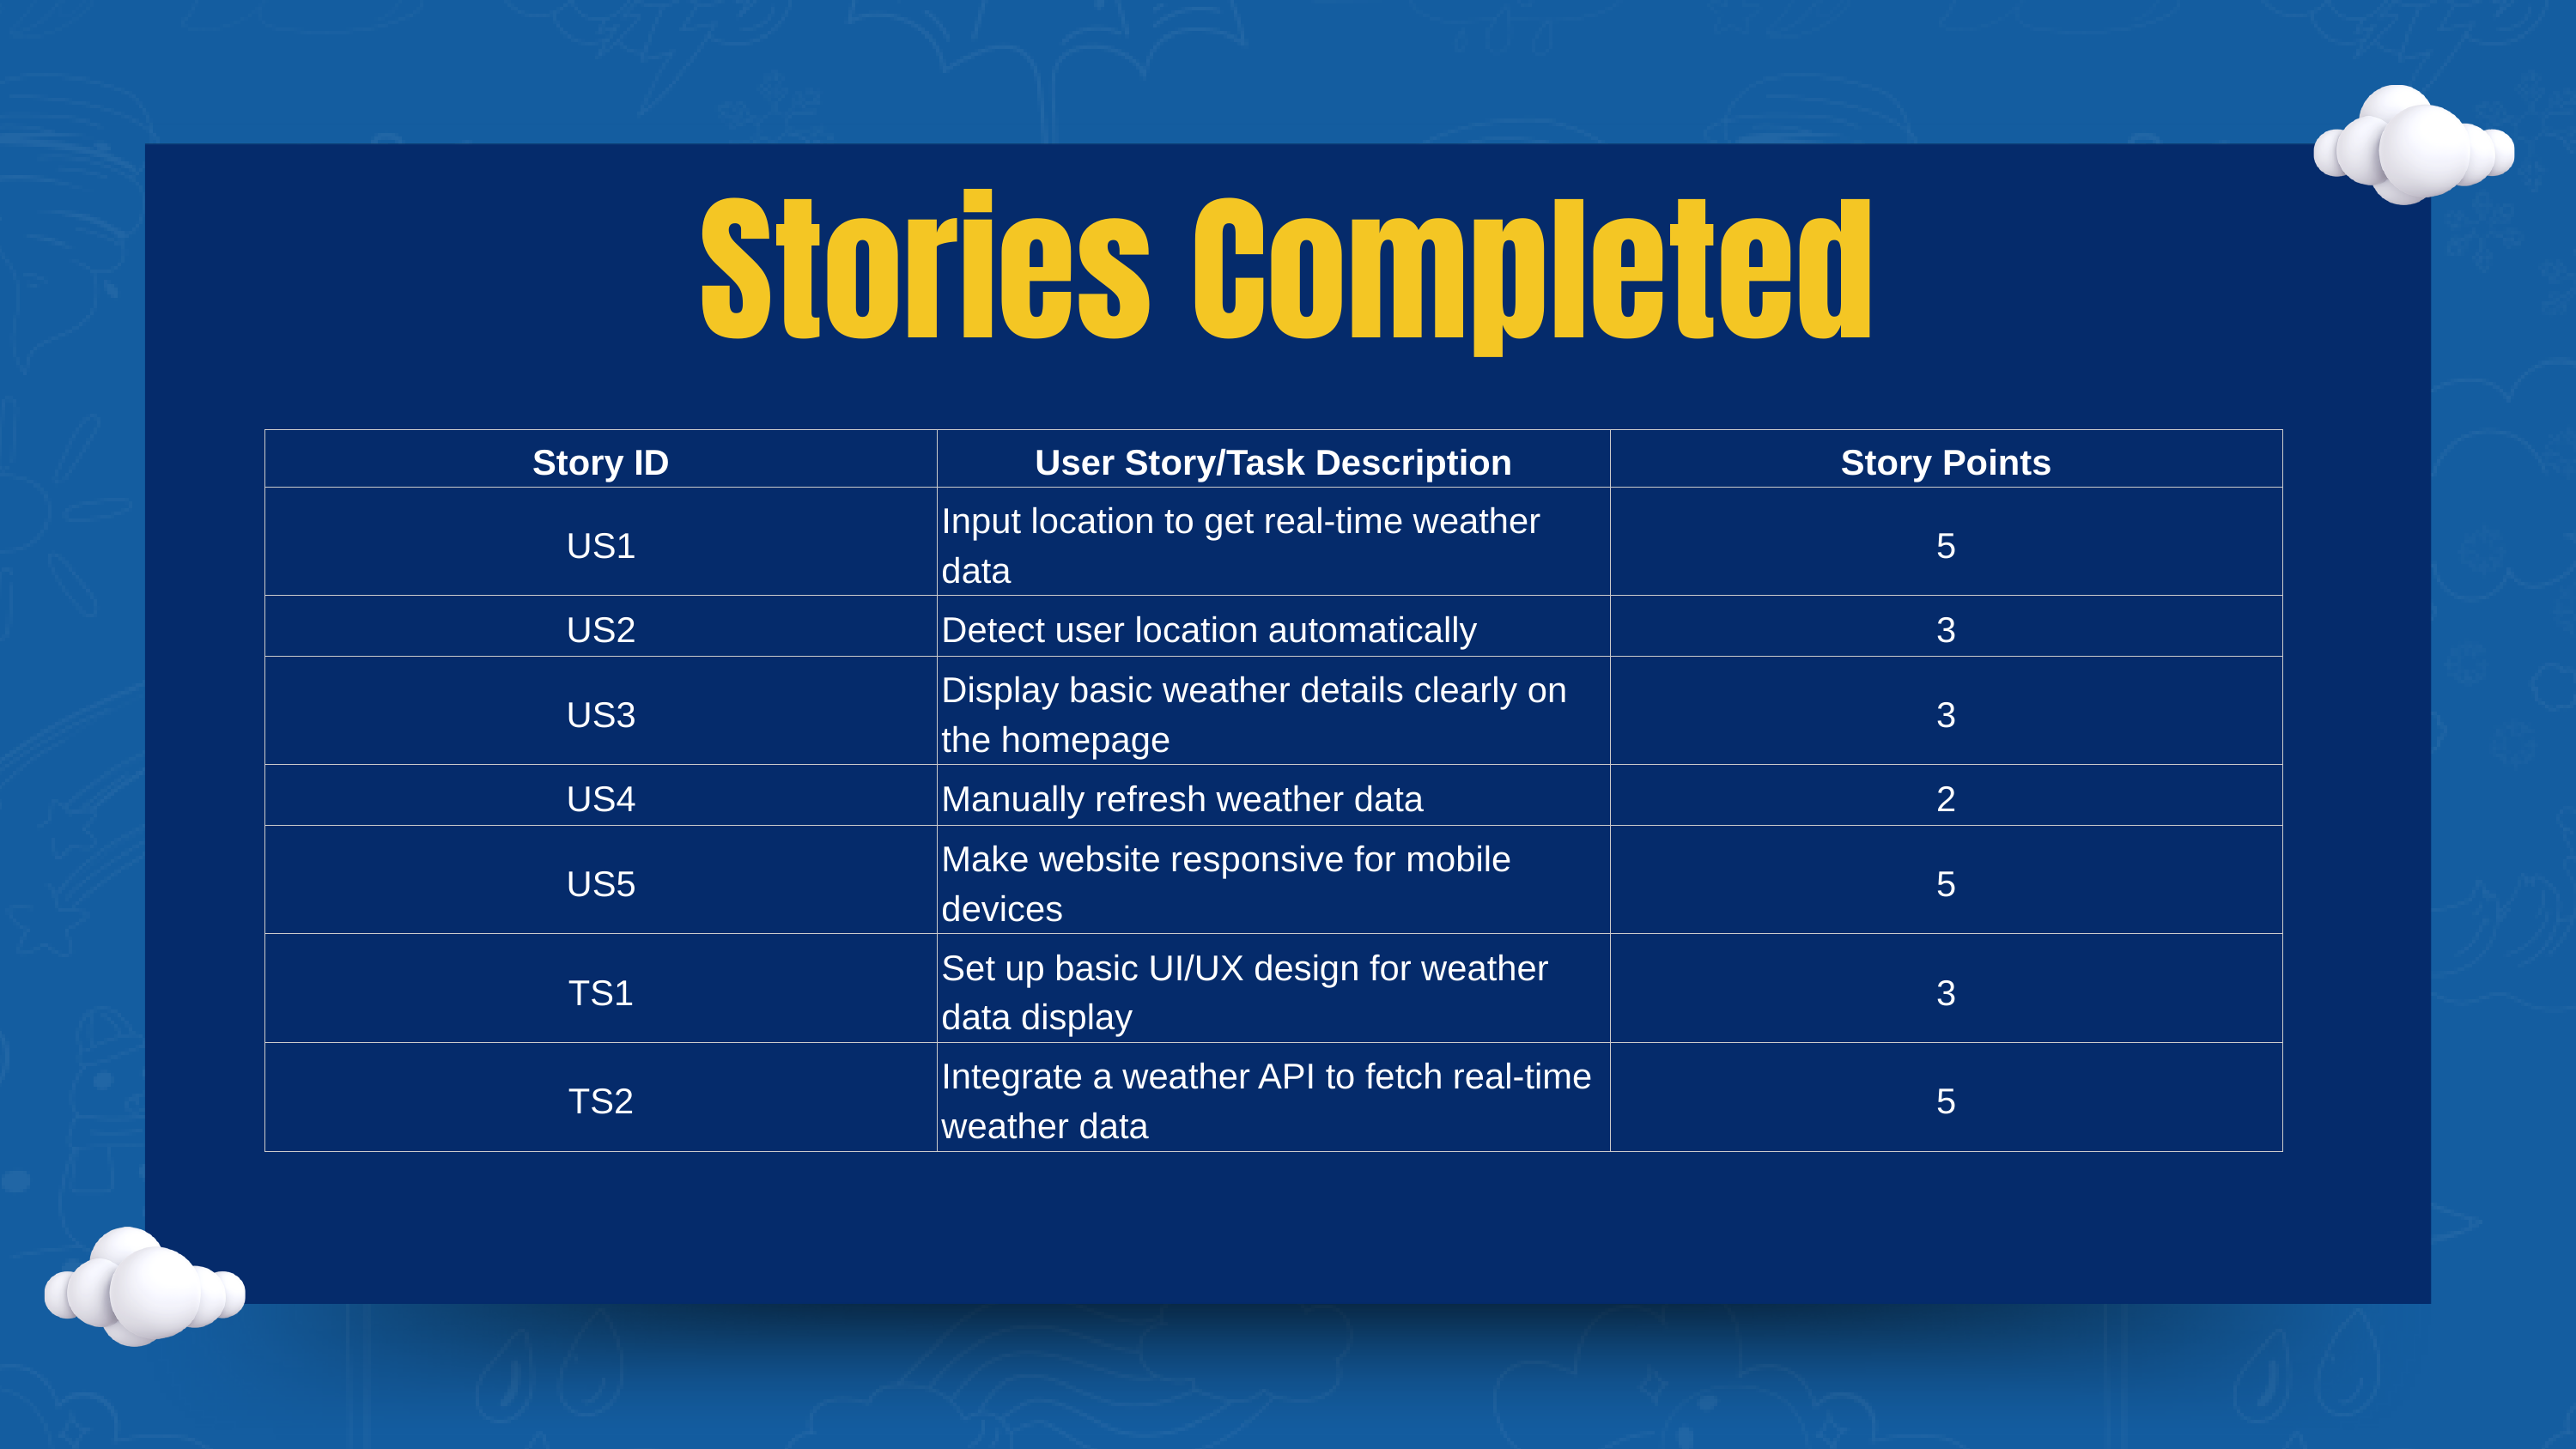

Stories Completed
| Story ID | User Story/Task Description | Story Points |
| --- | --- | --- |
| US1 | Input location to get real-time weather data | 5 |
| US2 | Detect user location automatically | 3 |
| US3 | Display basic weather details clearly on the homepage | 3 |
| US4 | Manually refresh weather data | 2 |
| US5 | Make website responsive for mobile devices | 5 |
| TS1 | Set up basic UI/UX design for weather data display | 3 |
| TS2 | Integrate a weather API to fetch real-time weather data | 5 |